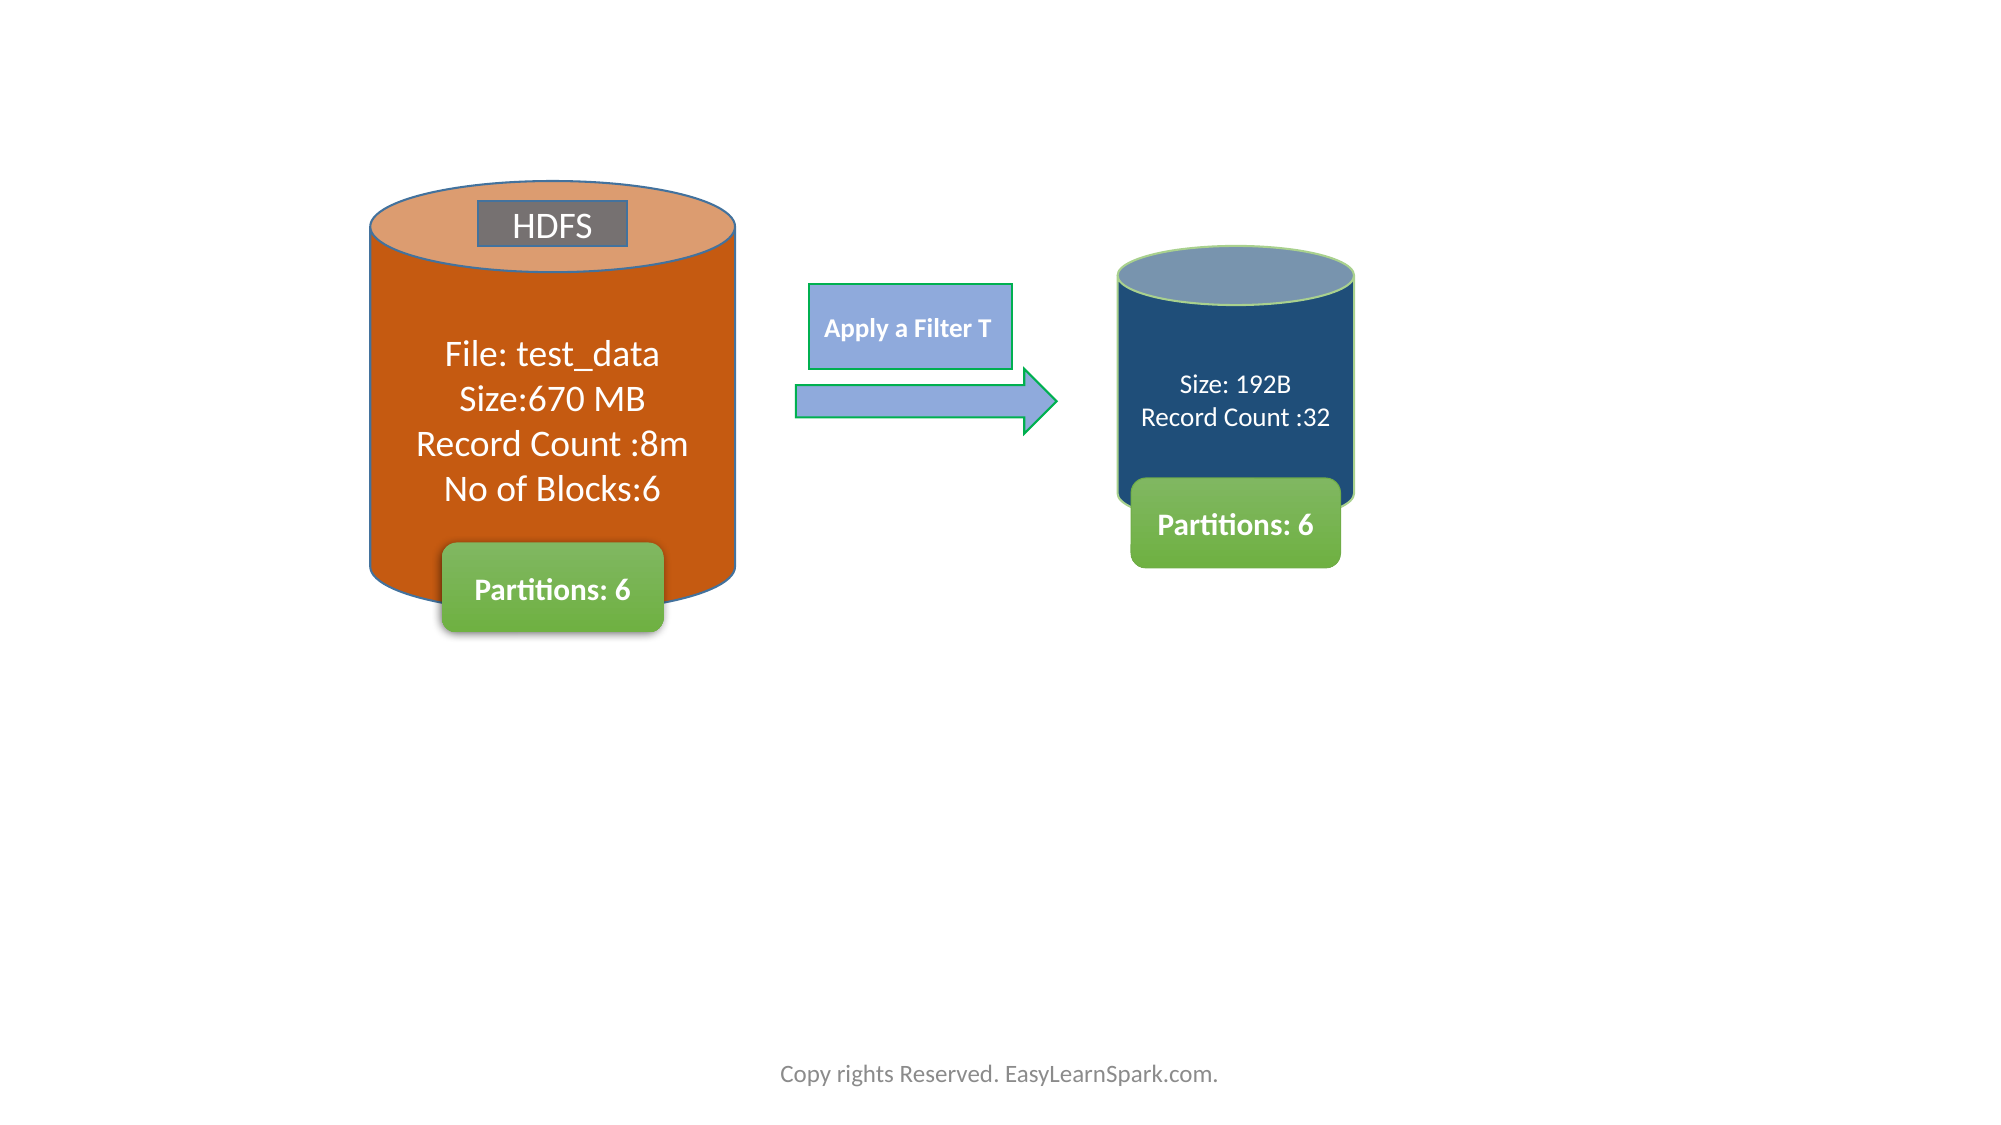

File: test_data
Size:670 MB
Record Count :8m
No of Blocks:6
HDFS
Size: 192B
Record Count :32
Apply a Filter T

Partitions: 6
Partitions: 6
Copy rights Reserved. EasyLearnSpark.com.